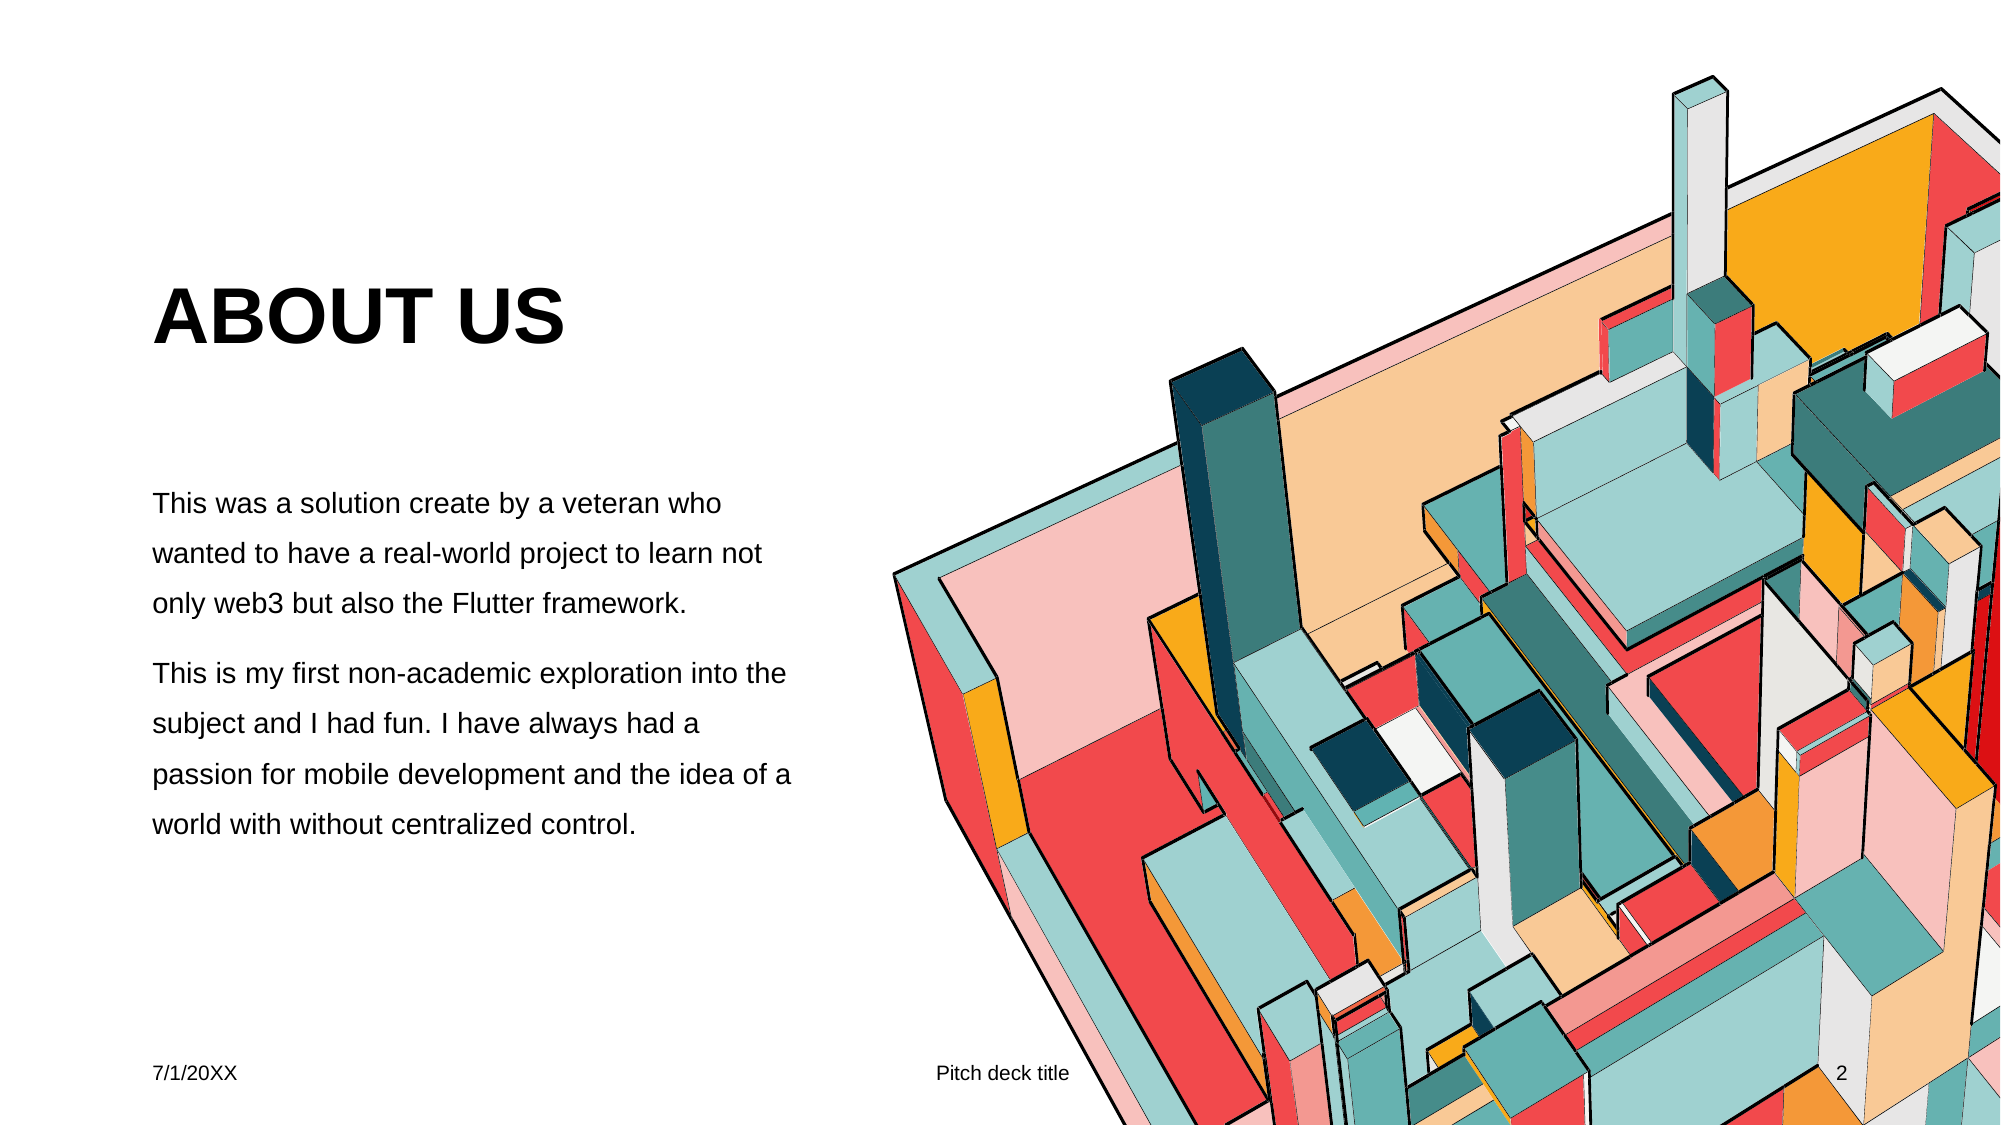

# ABOUT US
This was a solution create by a veteran who wanted to have a real-world project to learn not only web3 but also the Flutter framework.
This is my first non-academic exploration into the subject and I had fun. I have always had a passion for mobile development and the idea of a world with without centralized control.
7/1/20XX
Pitch deck title
2